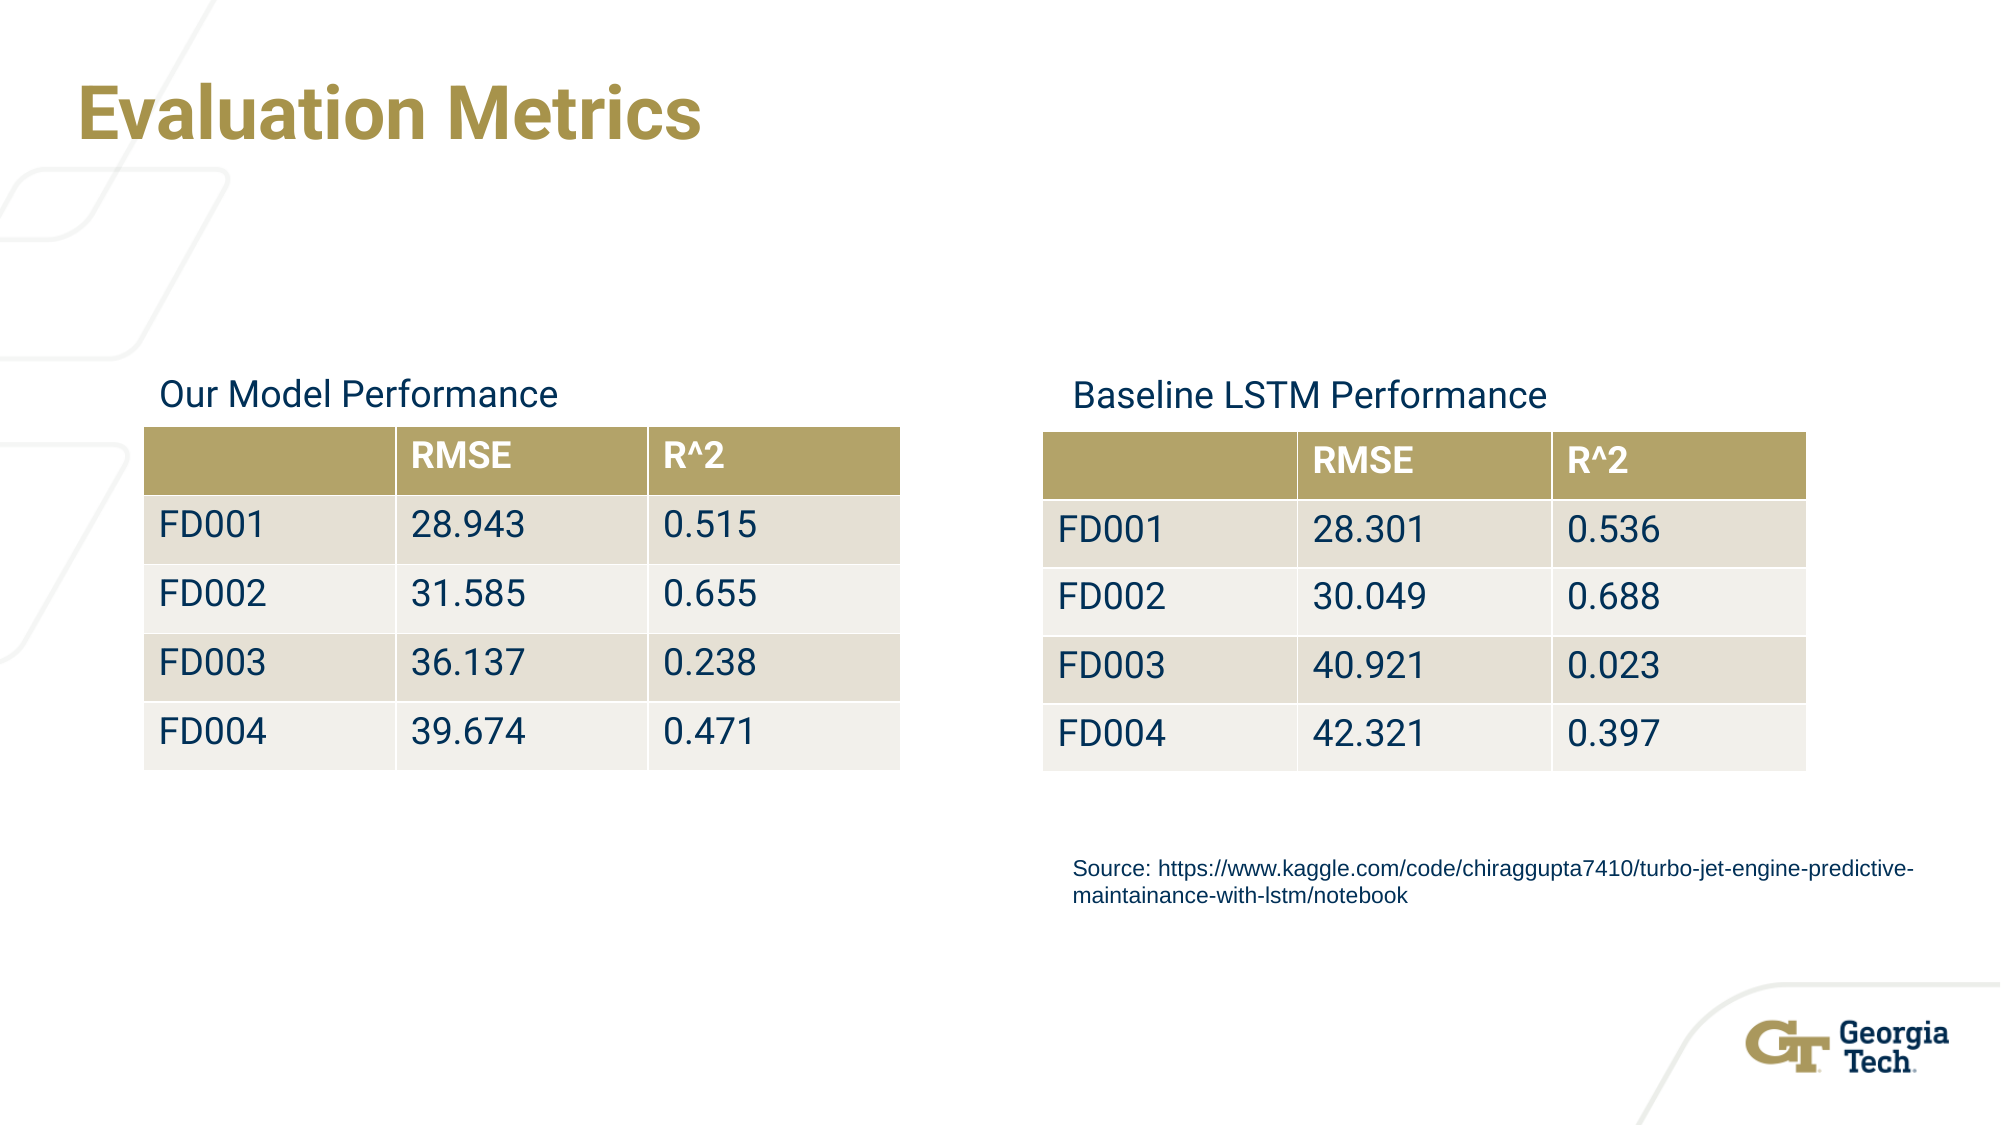

# Evaluation Metrics
Our Model Performance
Baseline LSTM Performance
|  | RMSE | R^2 |
| --- | --- | --- |
| FD001 | 28.943 | 0.515 |
| FD002 | 31.585 | 0.655 |
| FD003 | 36.137 | 0.238 |
| FD004 | 39.674 | 0.471 |
|  | RMSE | R^2 |
| --- | --- | --- |
| FD001 | 28.301 | 0.536 |
| FD002 | 30.049 | 0.688 |
| FD003 | 40.921 | 0.023 |
| FD004 | 42.321 | 0.397 |
Source: https://www.kaggle.com/code/chiraggupta7410/turbo-jet-engine-predictive-maintainance-with-lstm/notebook